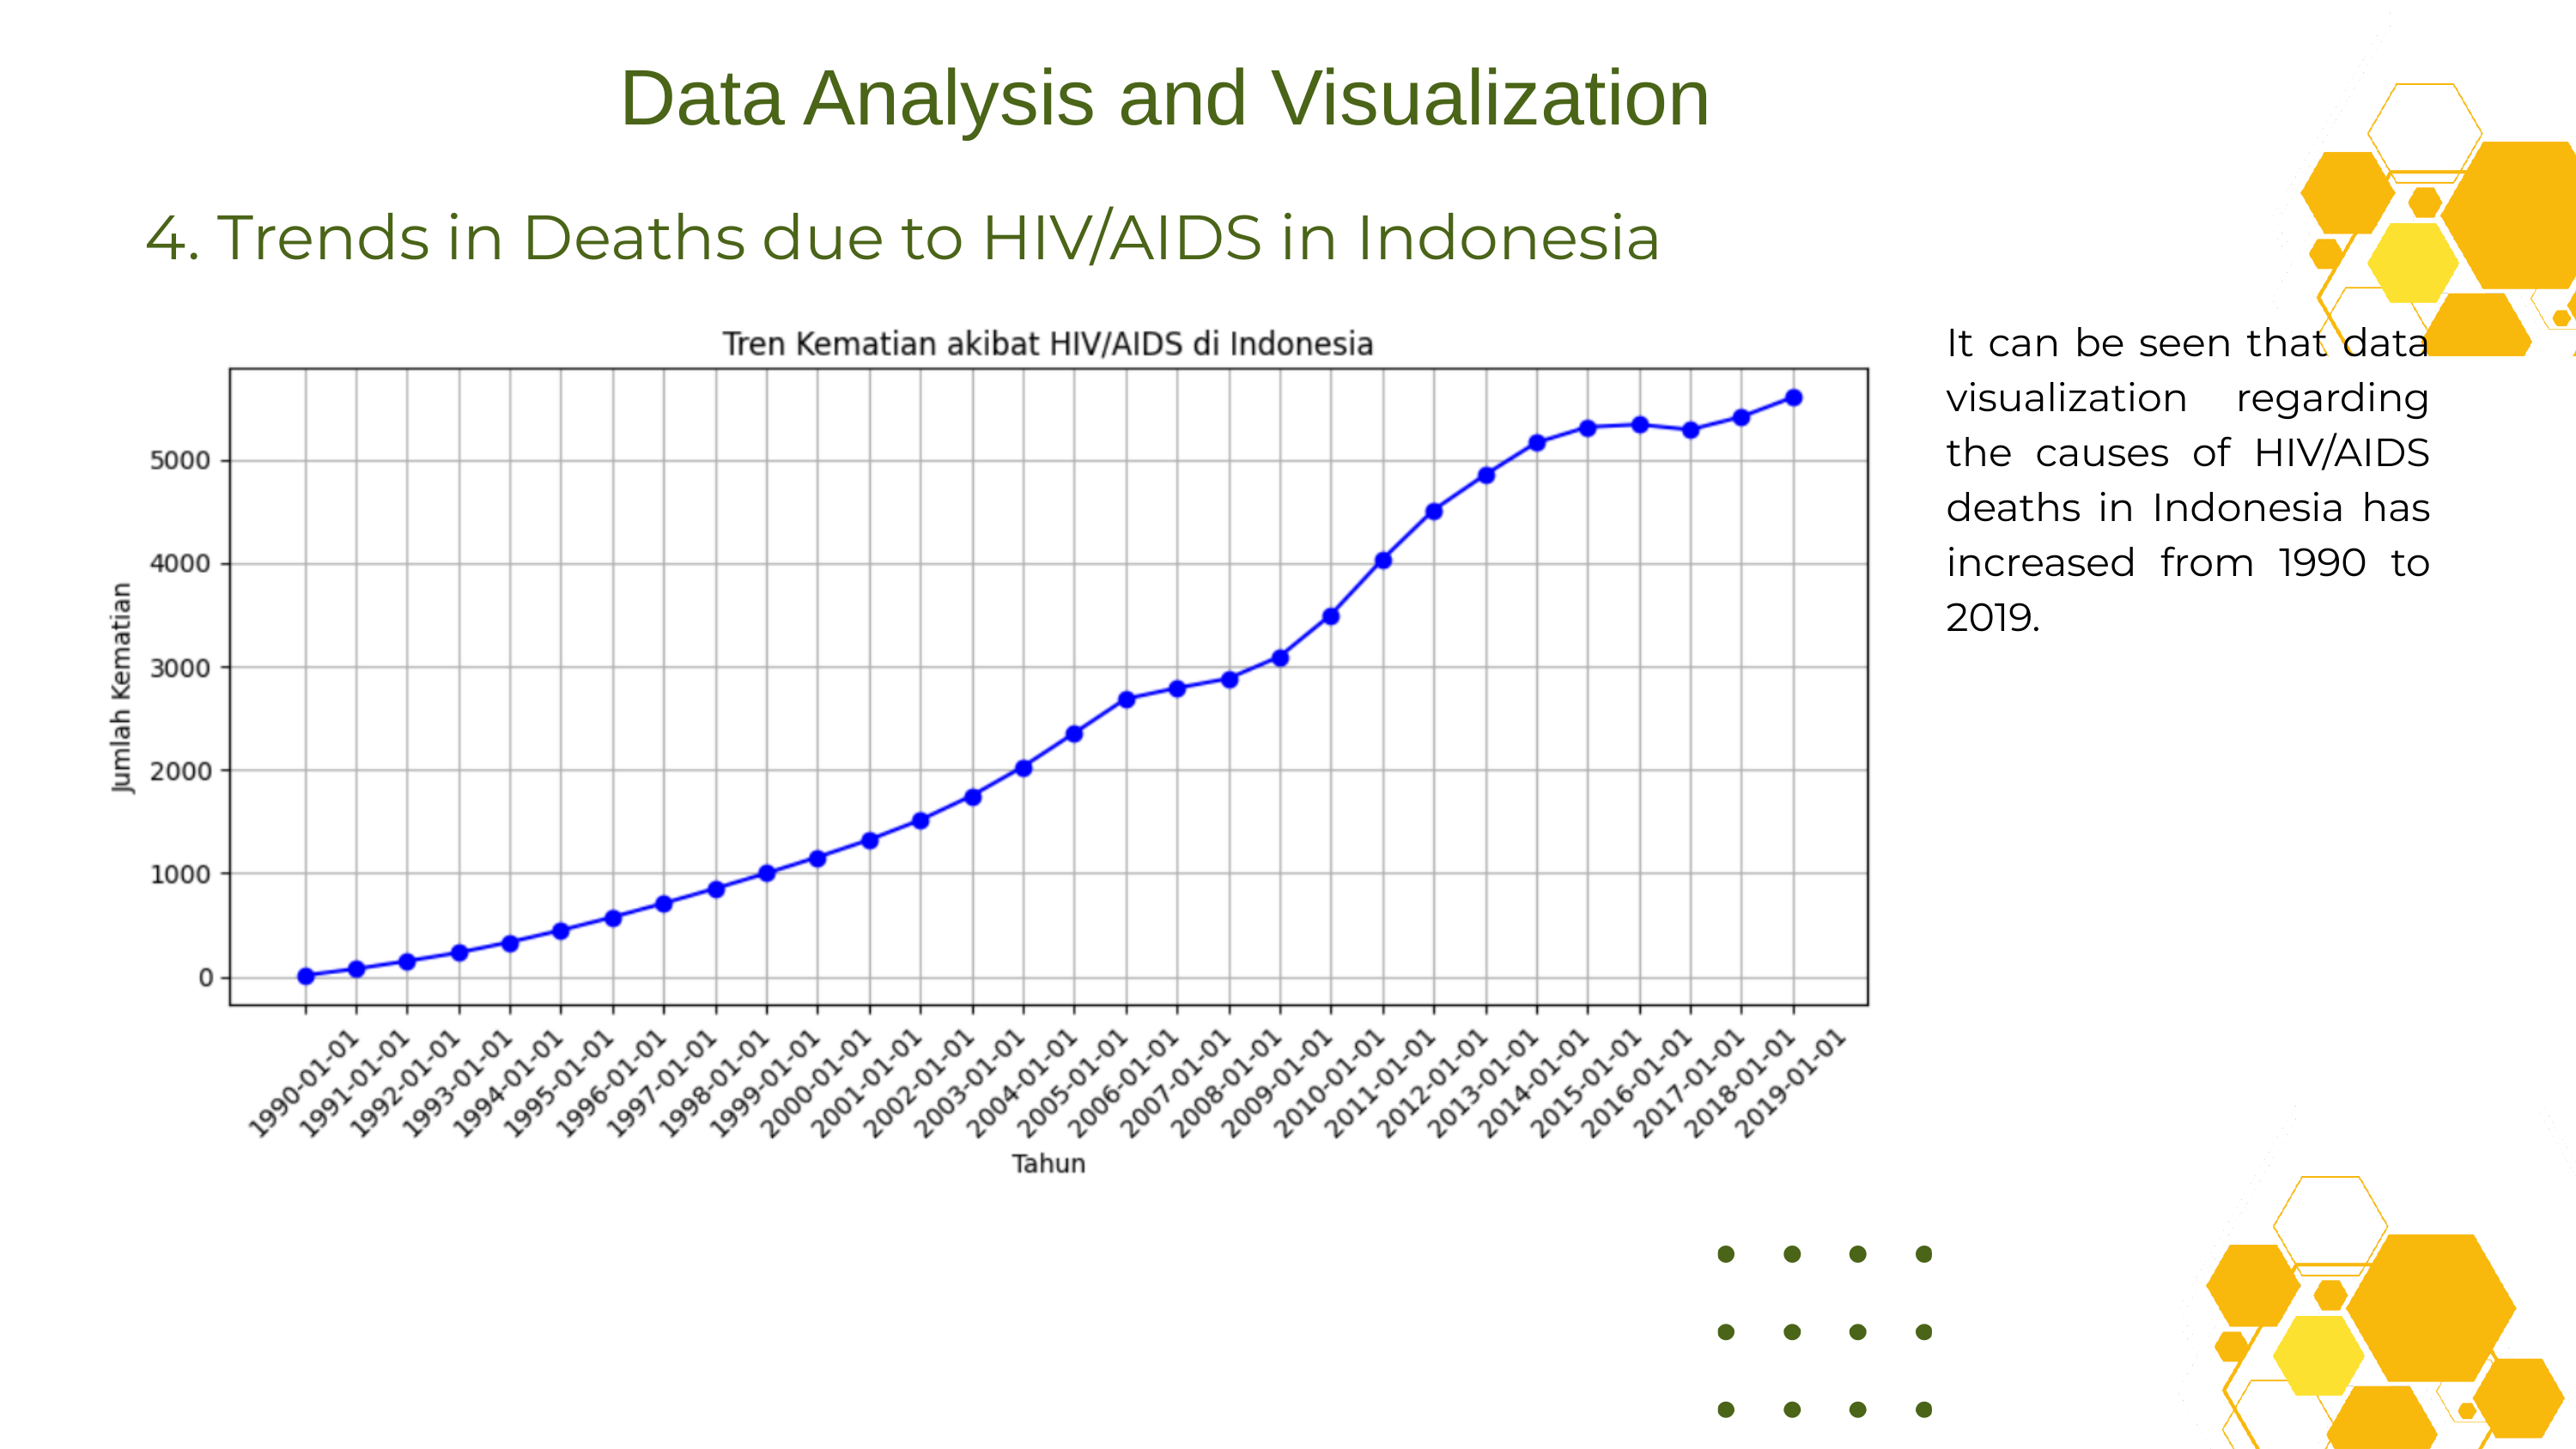

Data Analysis and Visualization
4. Trends in Deaths due to HIV/AIDS in Indonesia
It can be seen that data visualization regarding the causes of HIV/AIDS deaths in Indonesia has increased from 1990 to 2019.